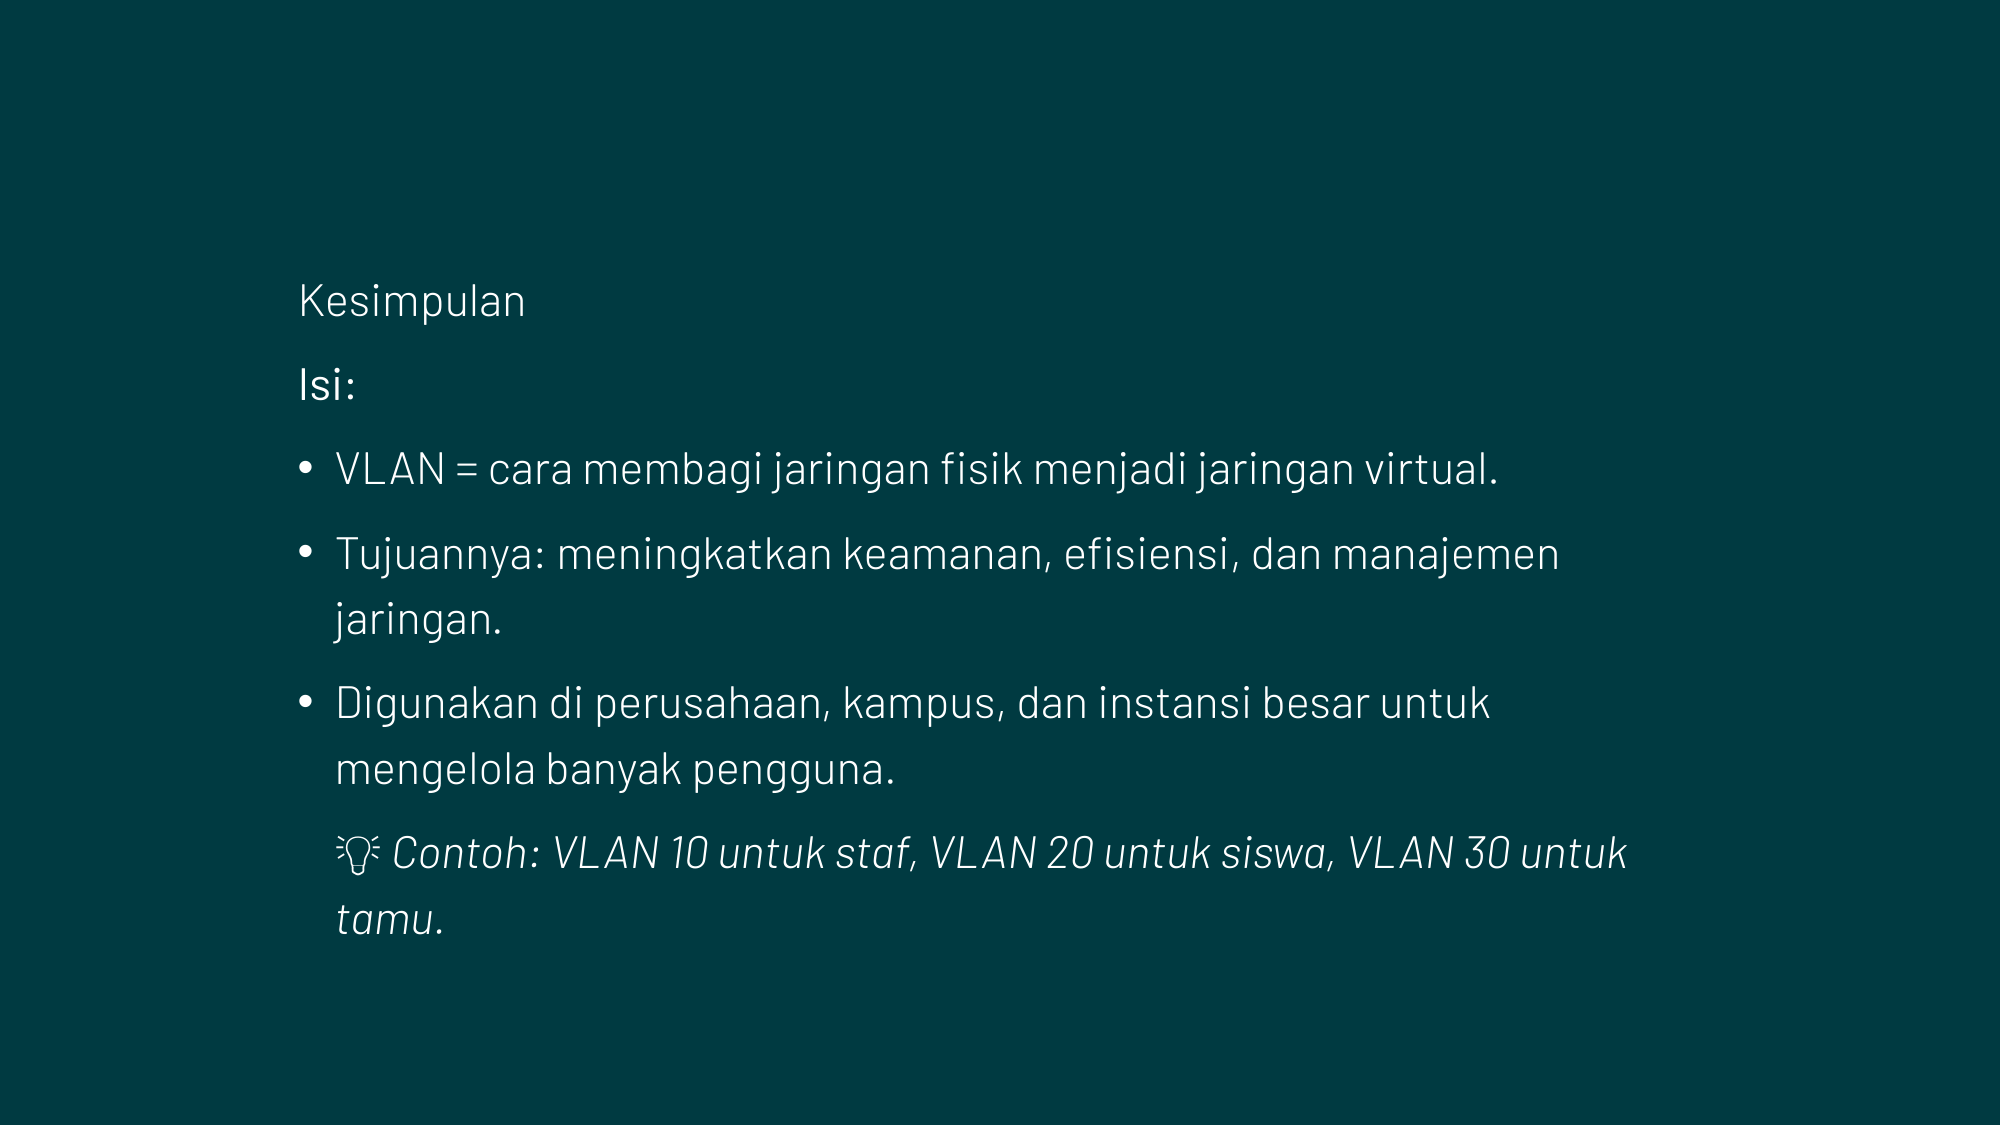

Kesimpulan
Isi:
VLAN = cara membagi jaringan fisik menjadi jaringan virtual.
Tujuannya: meningkatkan keamanan, efisiensi, dan manajemen jaringan.
Digunakan di perusahaan, kampus, dan instansi besar untuk mengelola banyak pengguna.
💡 Contoh: VLAN 10 untuk staf, VLAN 20 untuk siswa, VLAN 30 untuk tamu.

#